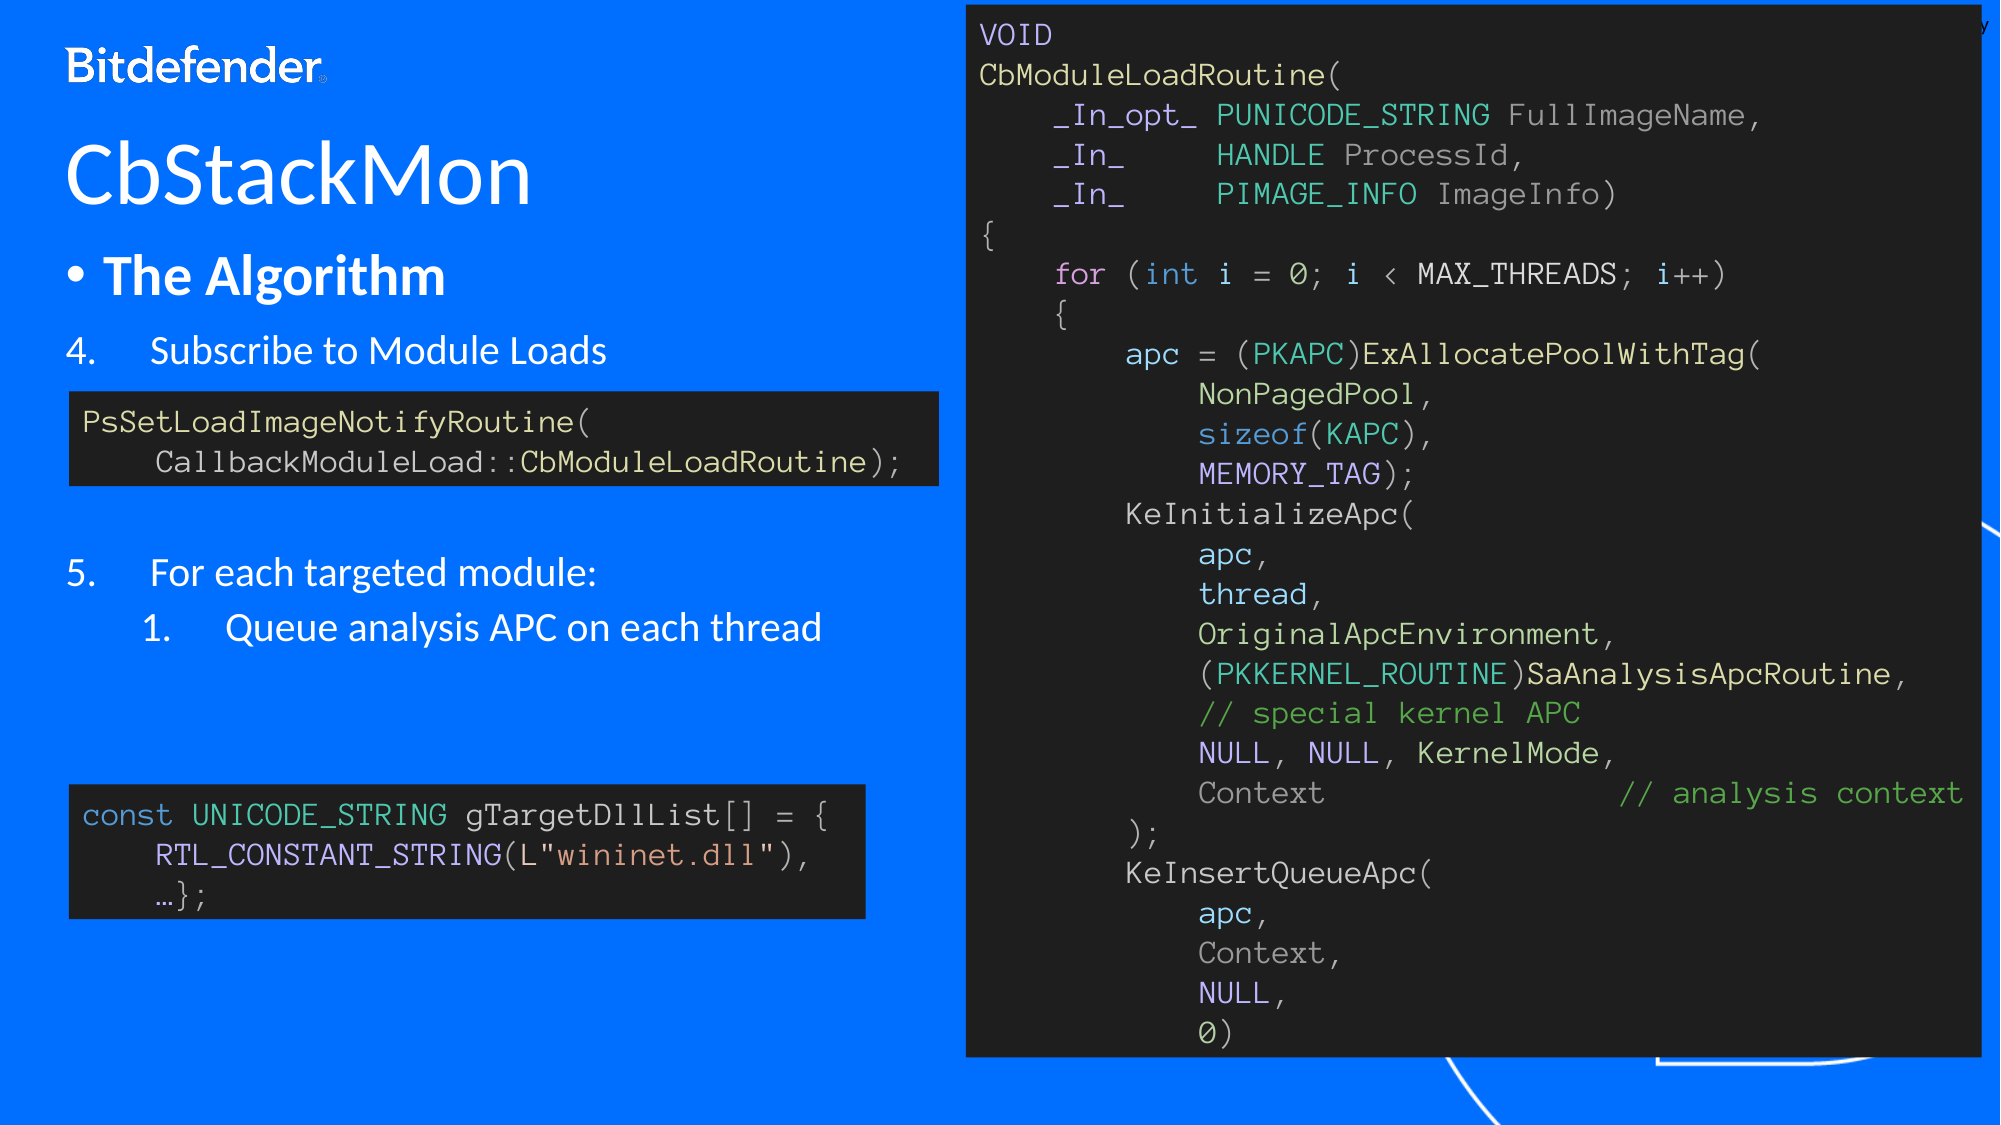

VOID
CbModuleLoadRoutine(
    _In_opt_ PUNICODE_STRING FullImageName,
    _In_     HANDLE ProcessId,
    _In_     PIMAGE_INFO ImageInfo)
{
    for (int i = 0; i < MAX_THREADS; i++)
    {
        apc = (PKAPC)ExAllocatePoolWithTag(
            NonPagedPool,
            sizeof(KAPC),
            MEMORY_TAG);
        KeInitializeApc(
            apc,
            thread,
            OriginalApcEnvironment,
            (PKKERNEL_ROUTINE)SaAnalysisApcRoutine,
            // special kernel APC
            NULL, NULL, KernelMode,
            Context                // analysis context
        );
        KeInsertQueueApc(
            apc,
            Context,
            NULL,
            0)
# CbStackMon
The Algorithm
Subscribe to Module Loads

For each targeted module:
Queue analysis APC on each thread

PsSetLoadImageNotifyRoutine(
    CallbackModuleLoad::CbModuleLoadRoutine);
const UNICODE_STRING gTargetDllList[] = {
    RTL_CONSTANT_STRING(L"wininet.dll"),
    …};